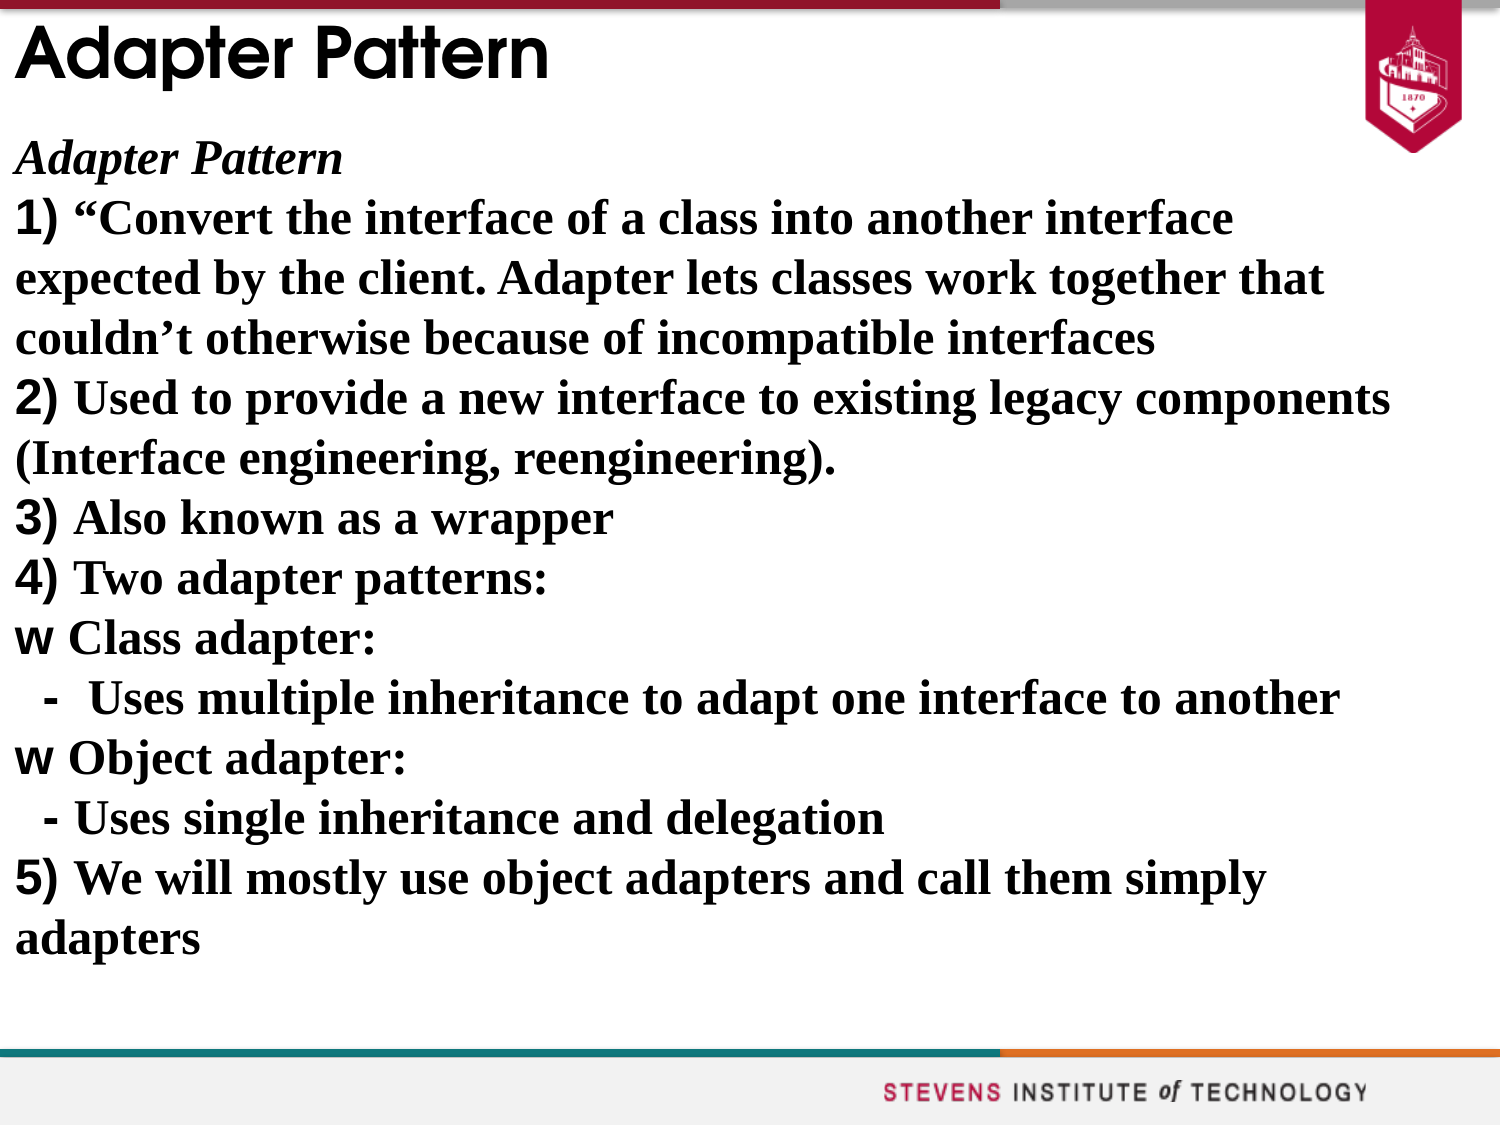

# Adapter Pattern
Adapter Pattern
1) “Convert the interface of a class into another interface
expected by the client. Adapter lets classes work together that
couldn’t otherwise because of incompatible interfaces
2) Used to provide a new interface to existing legacy components
(Interface engineering, reengineering).
3) Also known as a wrapper
4) Two adapter patterns:
w Class adapter:
  -  Uses multiple inheritance to adapt one interface to another
w Object adapter:
  - Uses single inheritance and delegation
5) We will mostly use object adapters and call them simply
adapters